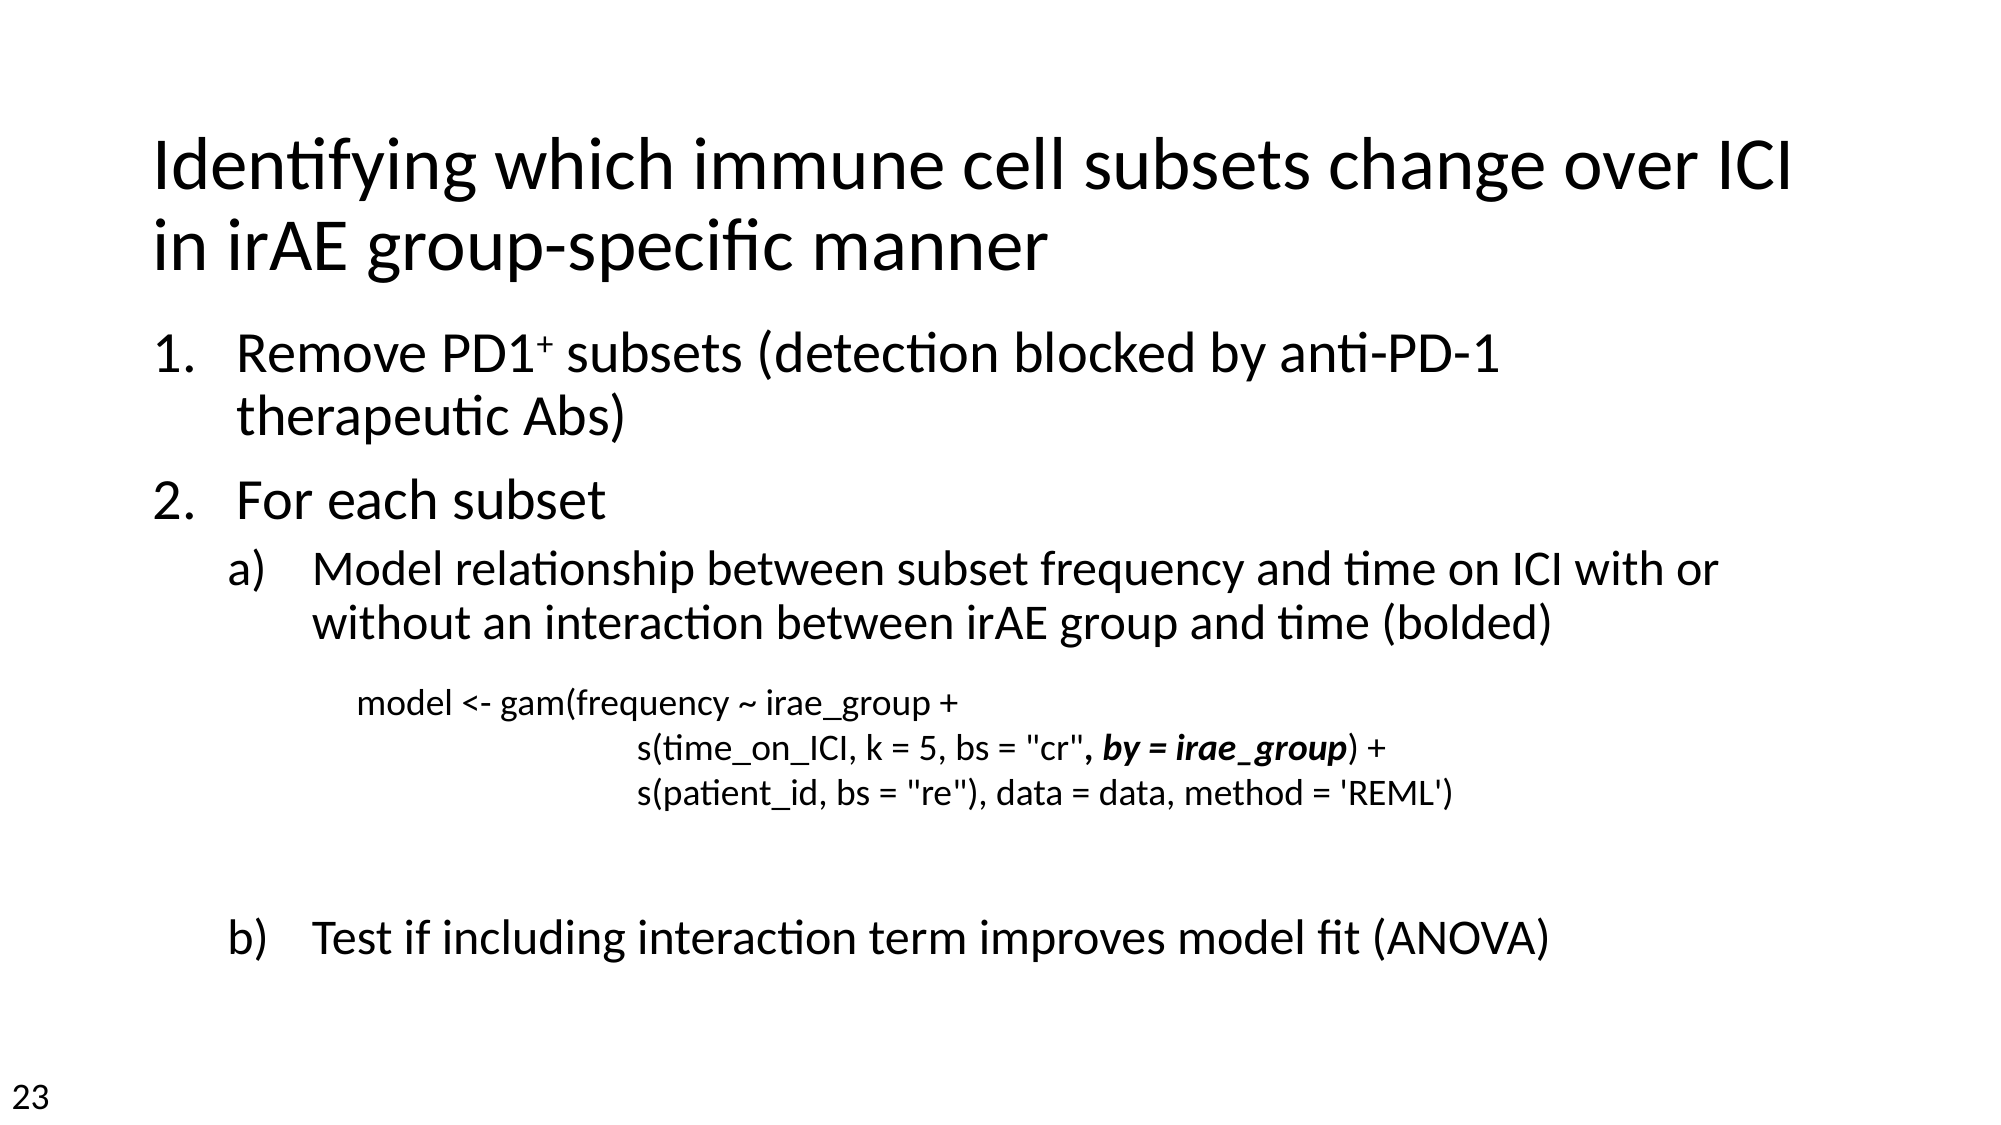

# Identifying which immune cell subsets change over ICI in irAE group-specific manner
Remove PD1+ subsets (detection blocked by anti-PD-1 therapeutic Abs)
For each subset
Model relationship between subset frequency and time on ICI with or without an interaction between irAE group and time (bolded)

Test if including interaction term improves model fit (ANOVA)
model <- gam(frequency ~ irae_group +
                                 s(time_on_ICI, k = 5, bs = "cr", by = irae_group) +
                                 s(patient_id, bs = "re"), data = data, method = 'REML')
23